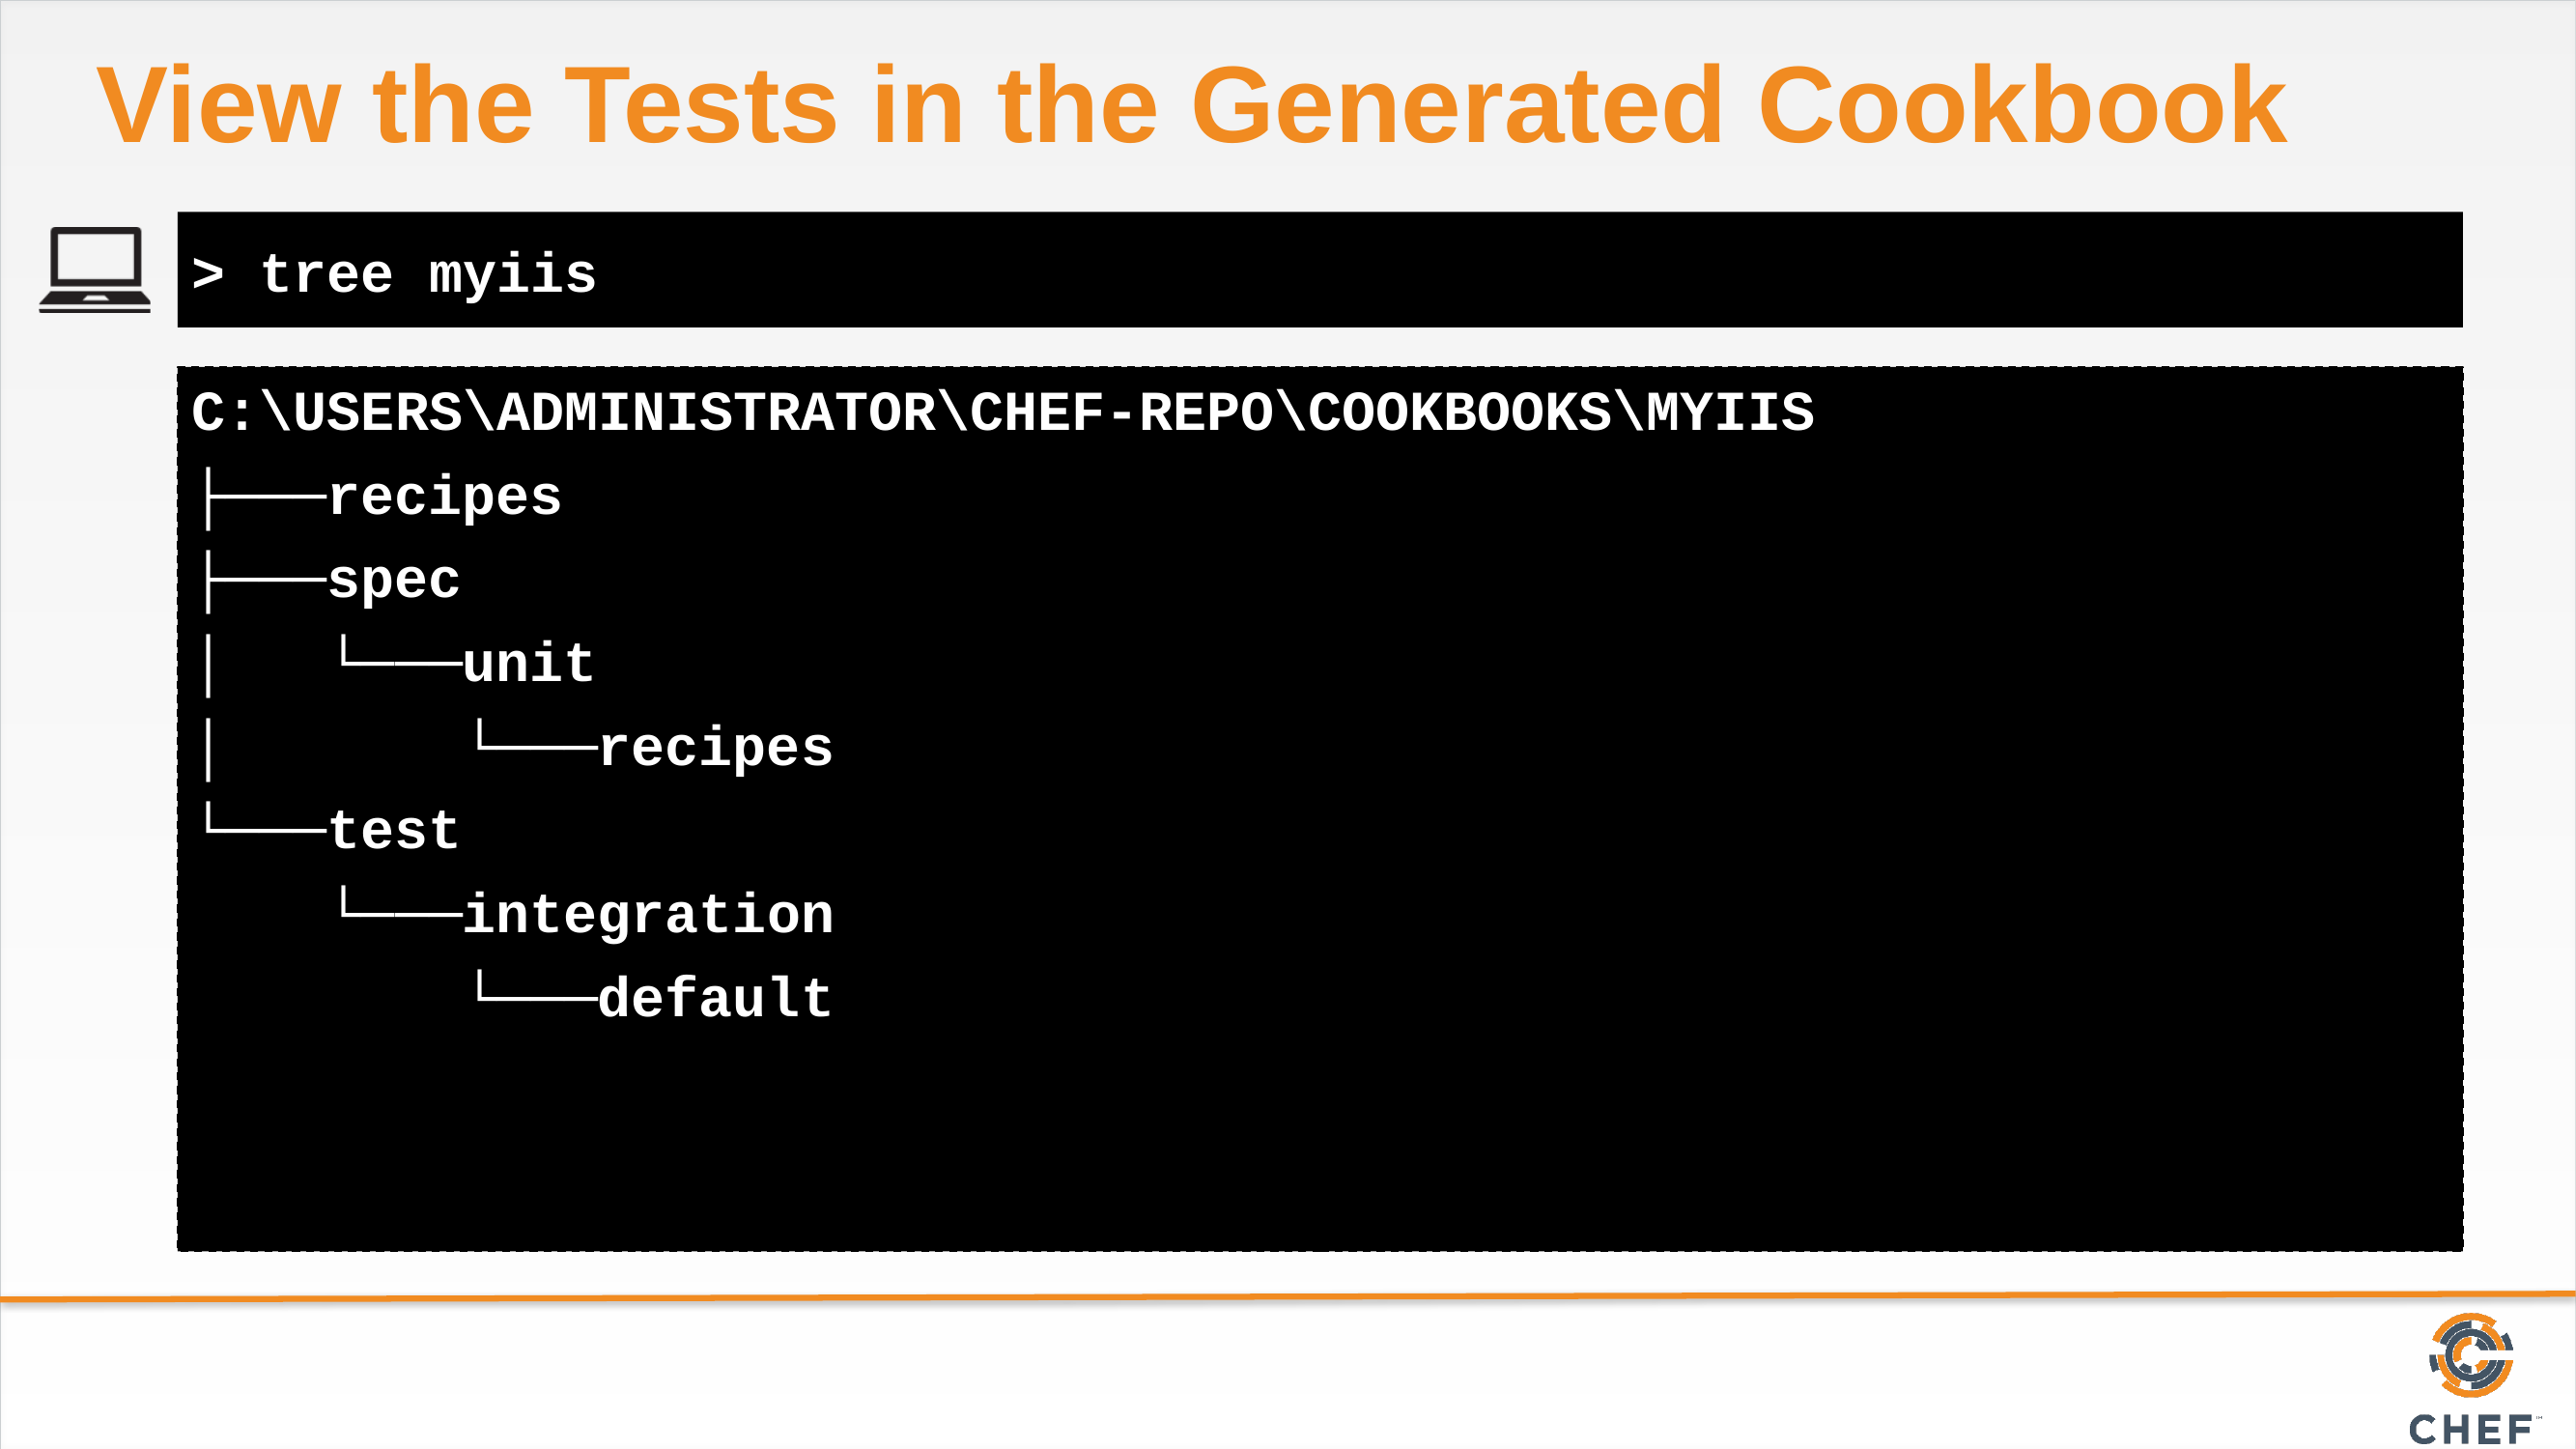

# View the Tests in the Generated Cookbook
> tree myiis
C:\USERS\ADMINISTRATOR\CHEF-REPO\COOKBOOKS\MYIIS
├───recipes
├───spec
│   └───unit
│       └───recipes
└───test
    └───integration
        └───default